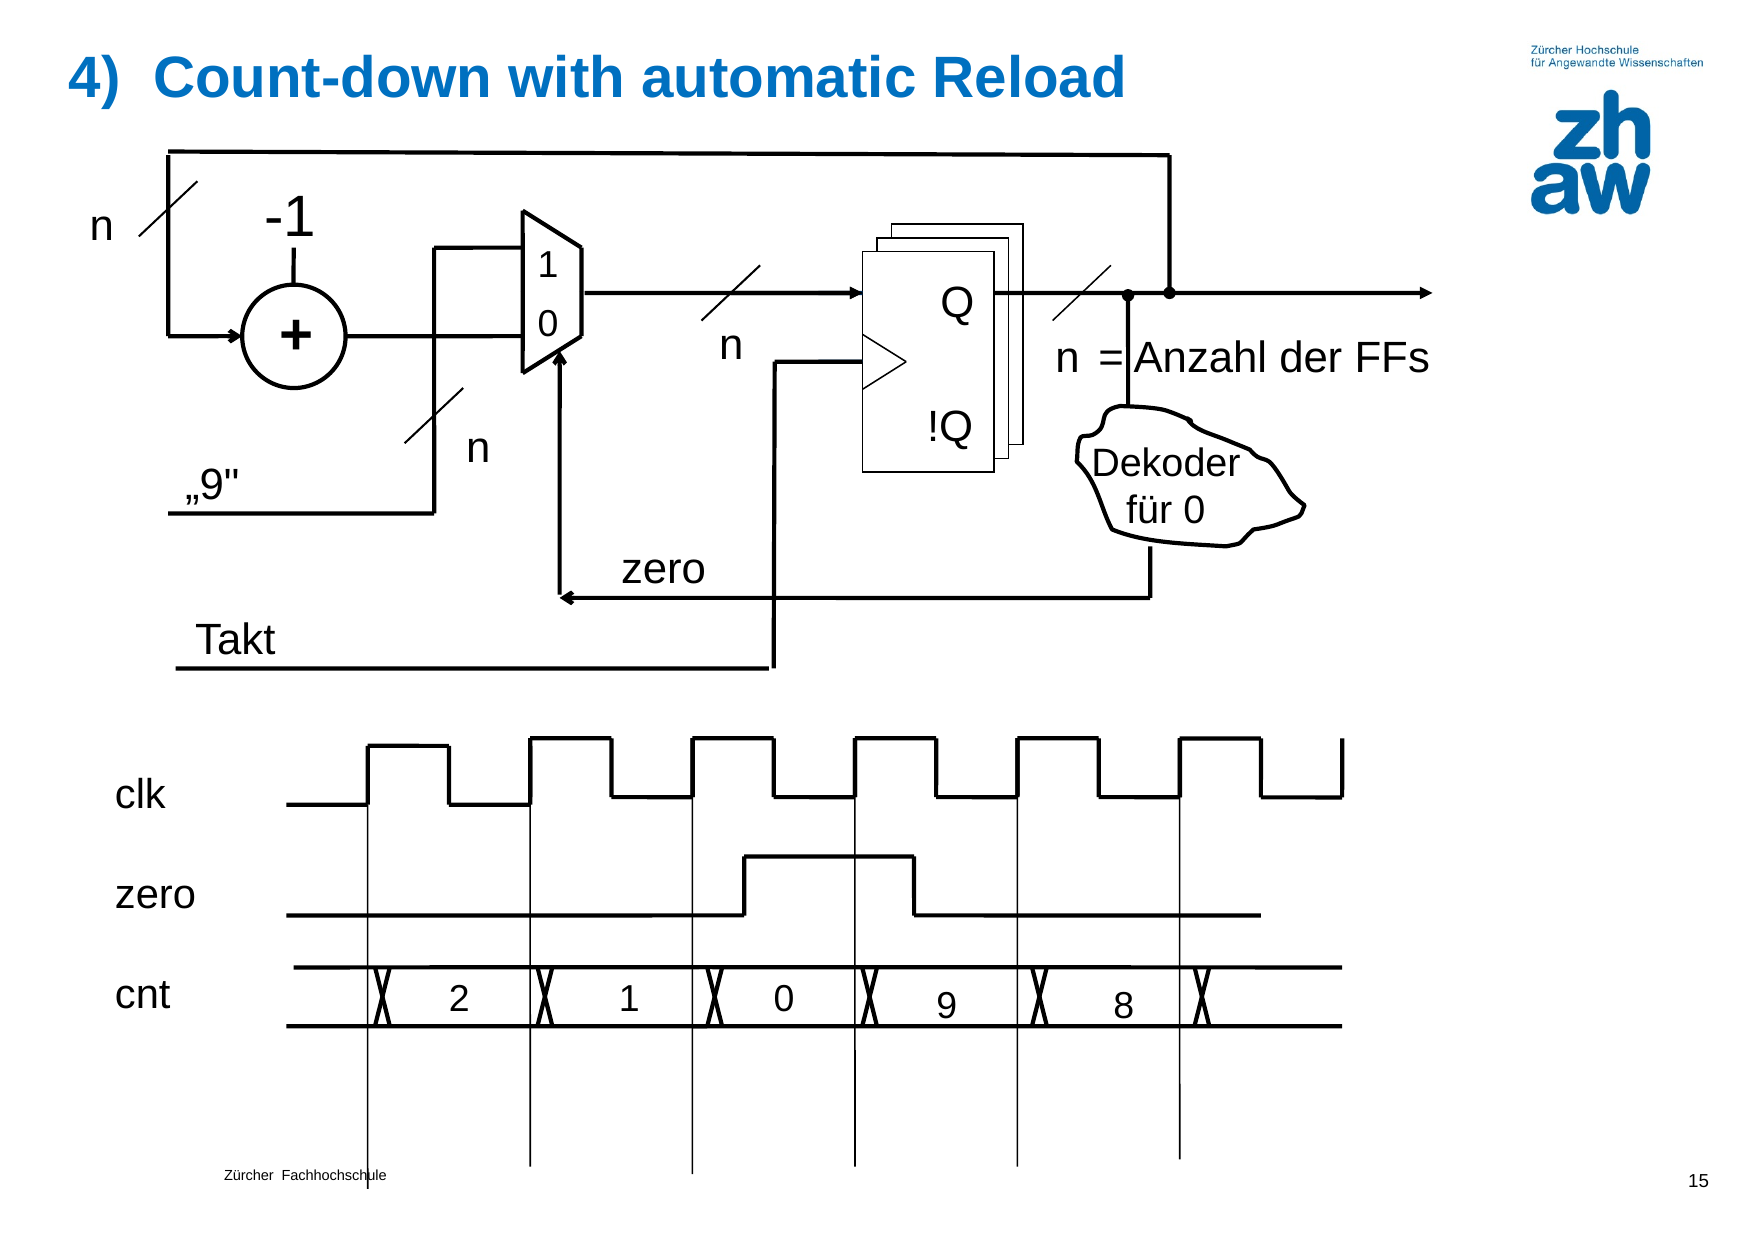

4)  Count-down with automatic Reload

-1
n

1

Q

0

+
n
n
 = Anzahl der FFs

!Q

n
Dekoder
für 0
„9"

zero

Takt

clk
zero
cnt

2
1
0
8
9

15